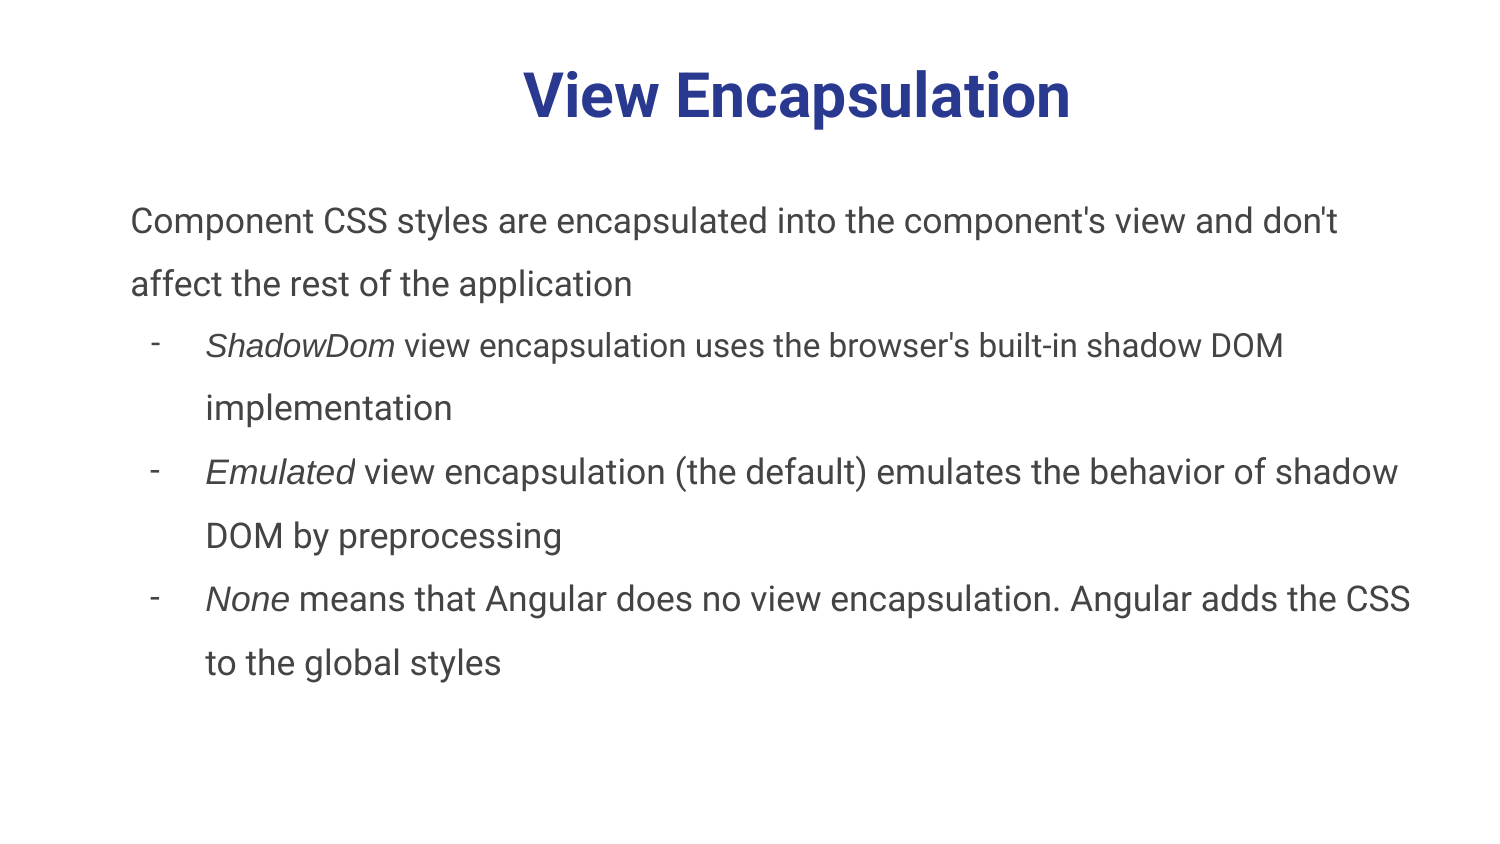

View Encapsulation
Component CSS styles are encapsulated into the component's view and don't affect the rest of the application
ShadowDom view encapsulation uses the browser's built-in shadow DOM implementation
Emulated view encapsulation (the default) emulates the behavior of shadow DOM by preprocessing
None means that Angular does no view encapsulation. Angular adds the CSS to the global styles